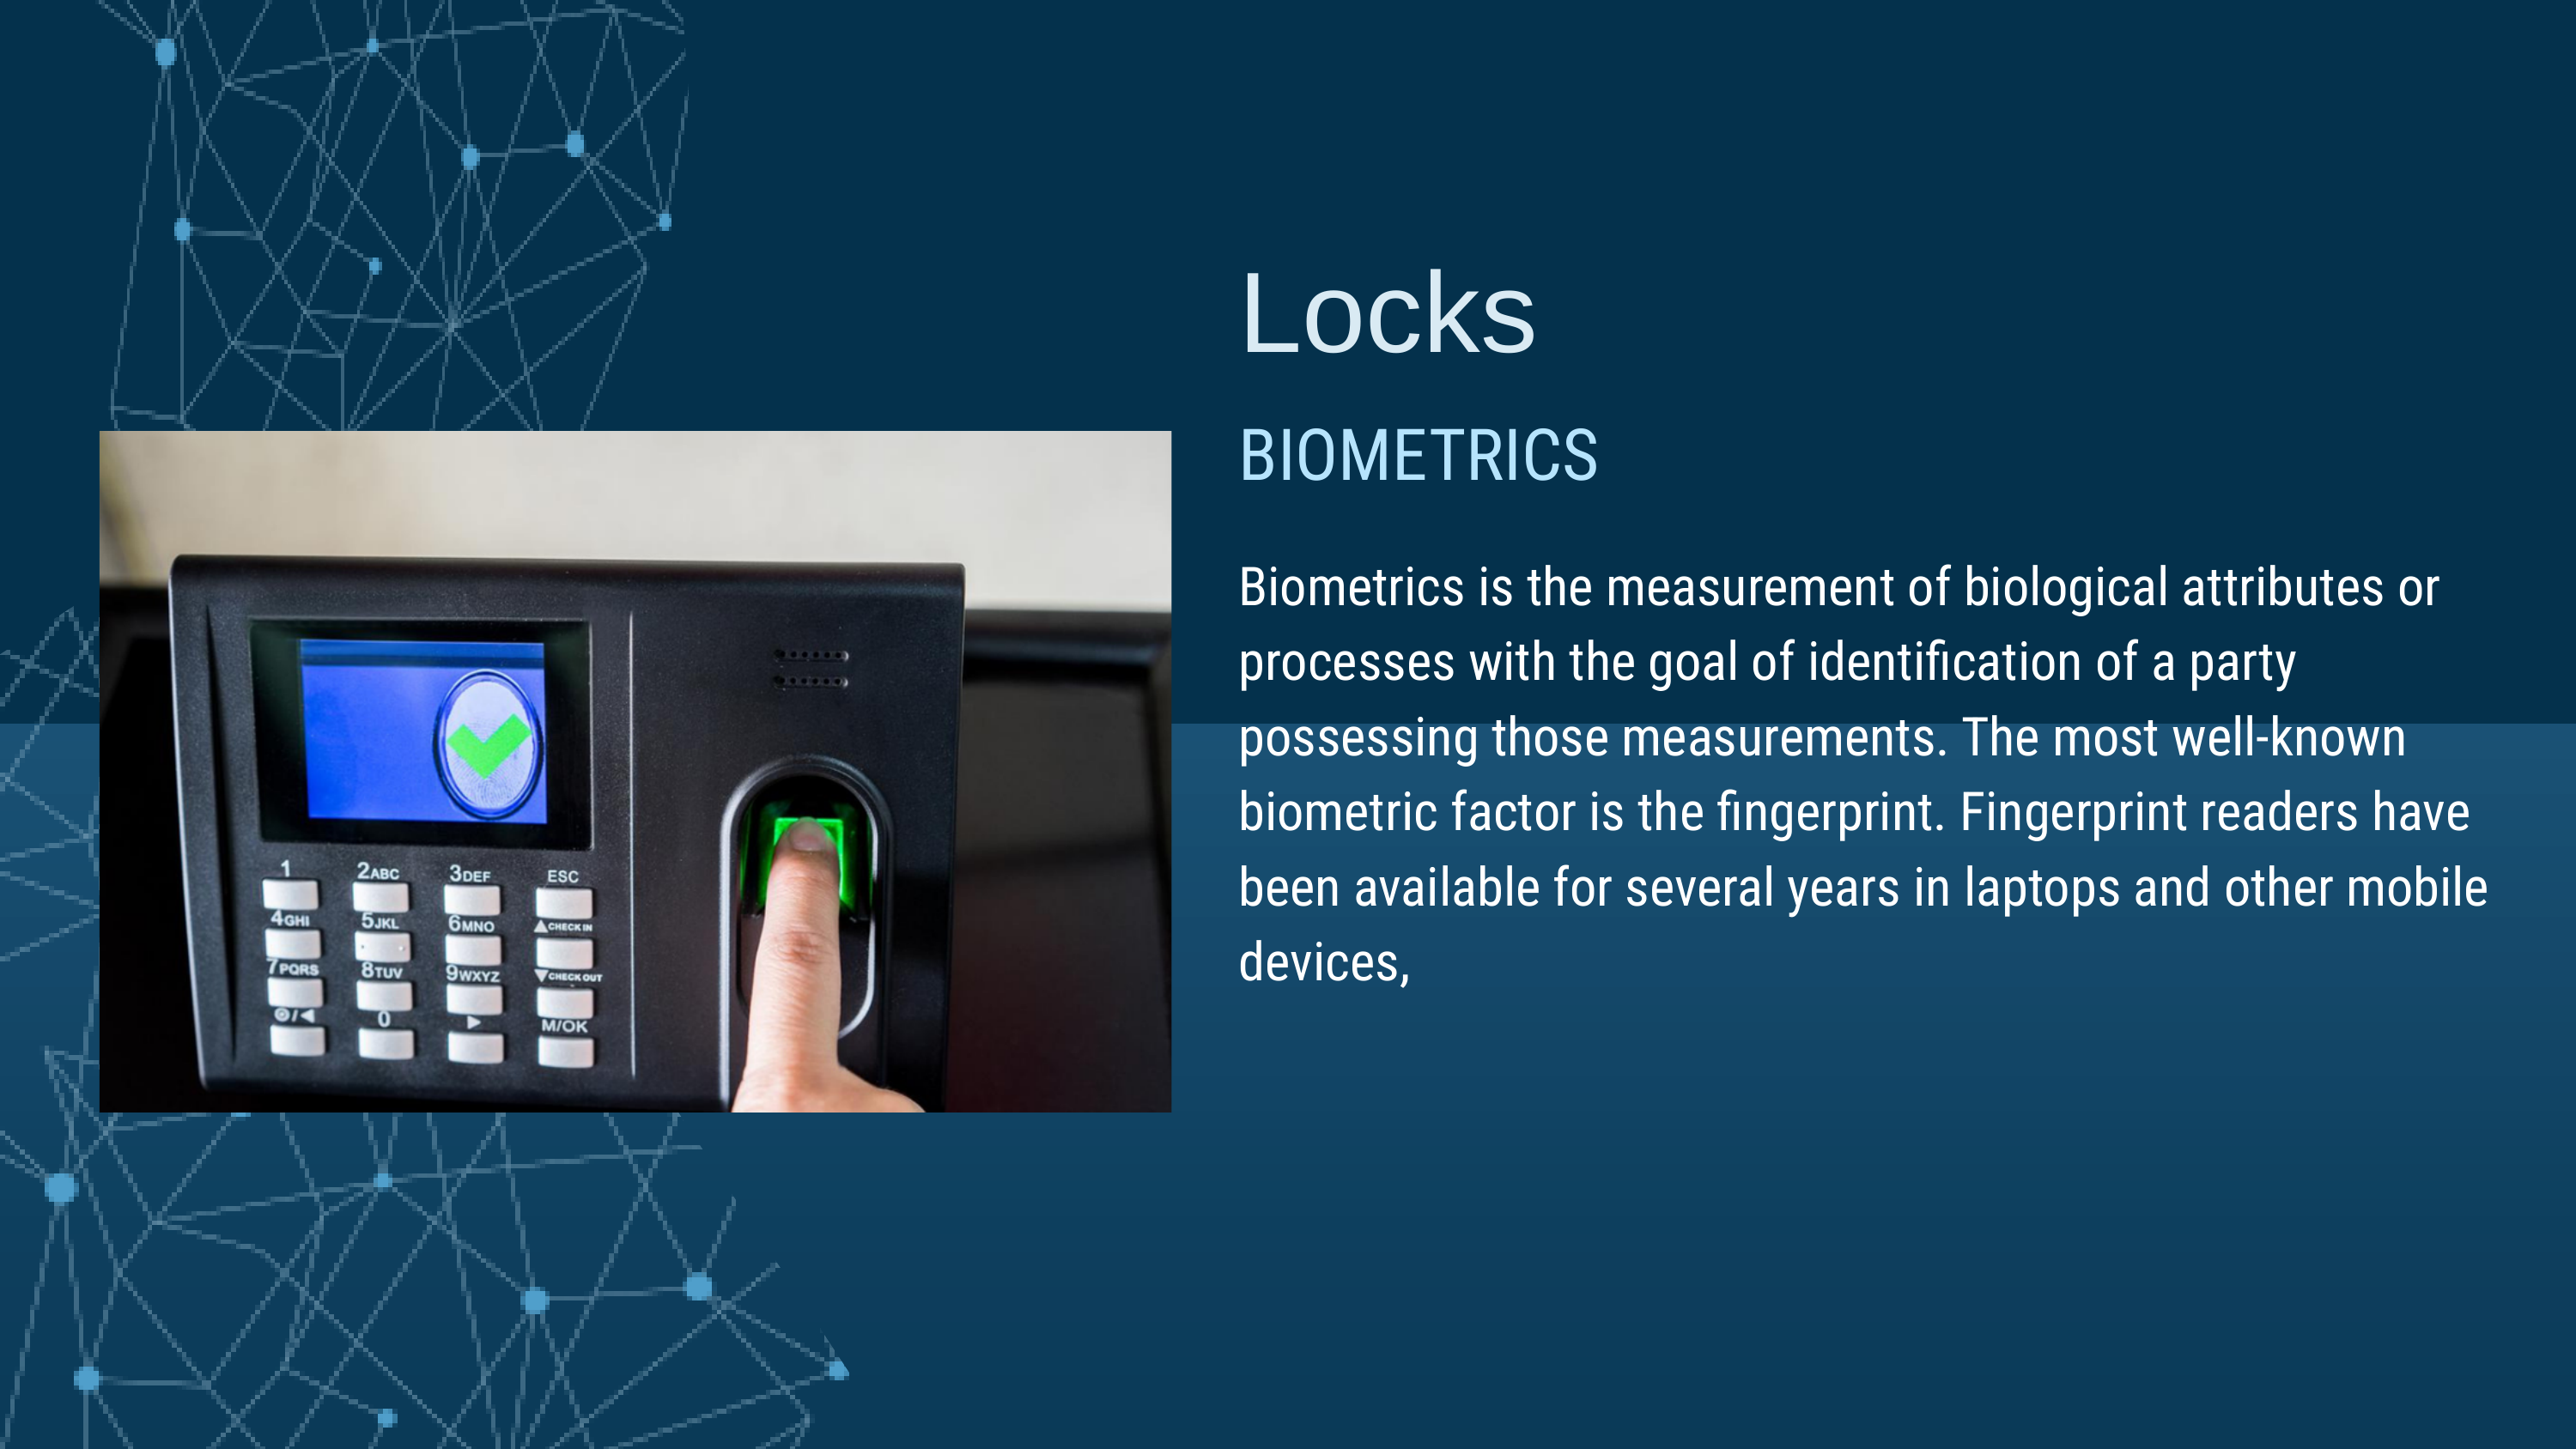

Locks
BIOMETRICS

Biometrics is the measurement of biological attributes or processes with the goal of identification of a party possessing those measurements. The most well-known biometric factor is the fingerprint. Fingerprint readers have been available for several years in laptops and other mobile devices,